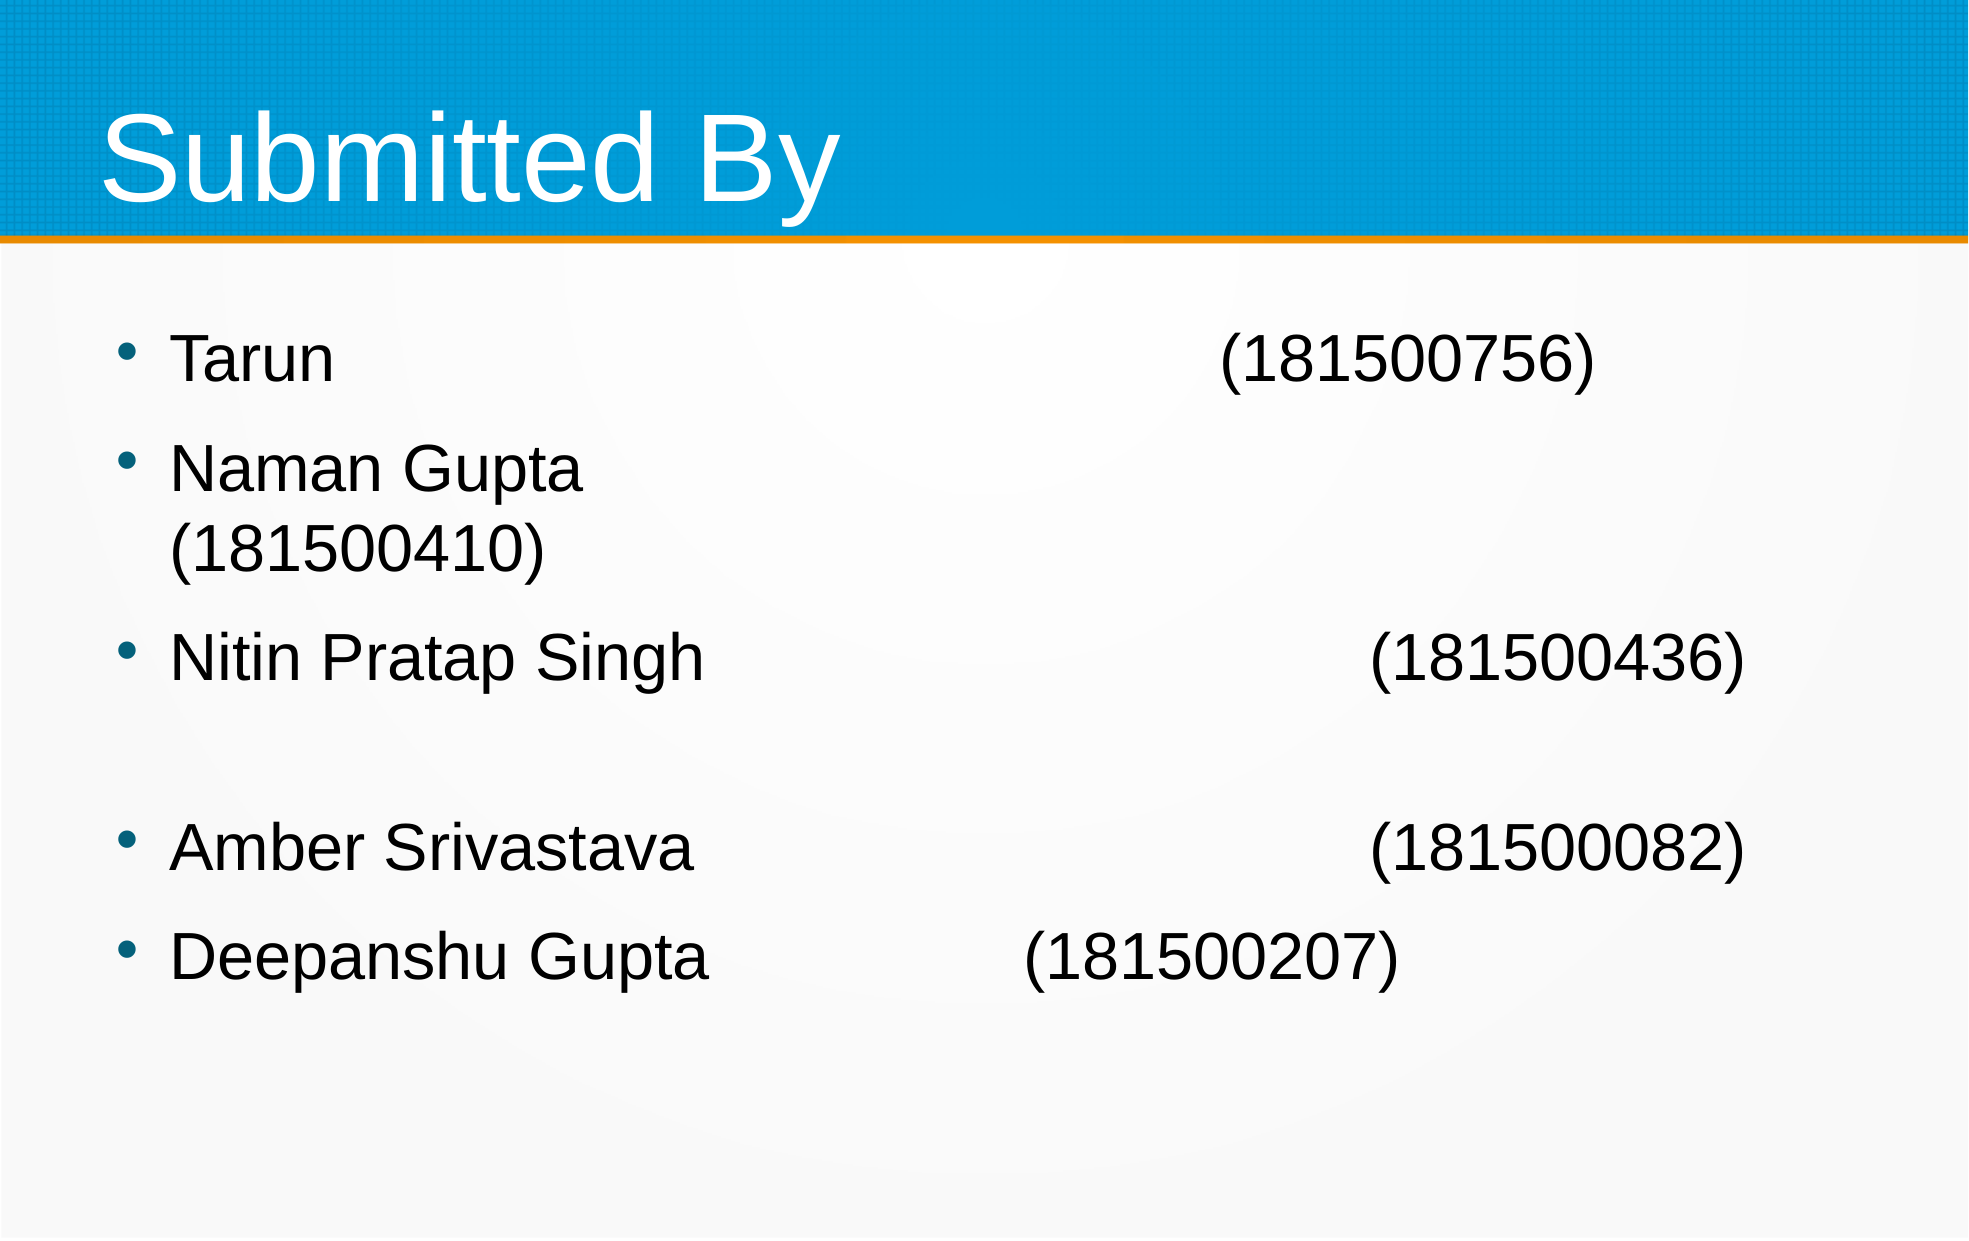

Submitted By
Tarun                                 	  	(181500756)
Naman Gupta							(181500410)
Nitin Pratap Singh					(181500436)
Amber Srivastava					(181500082)
Deepanshu Gupta                 (181500207)